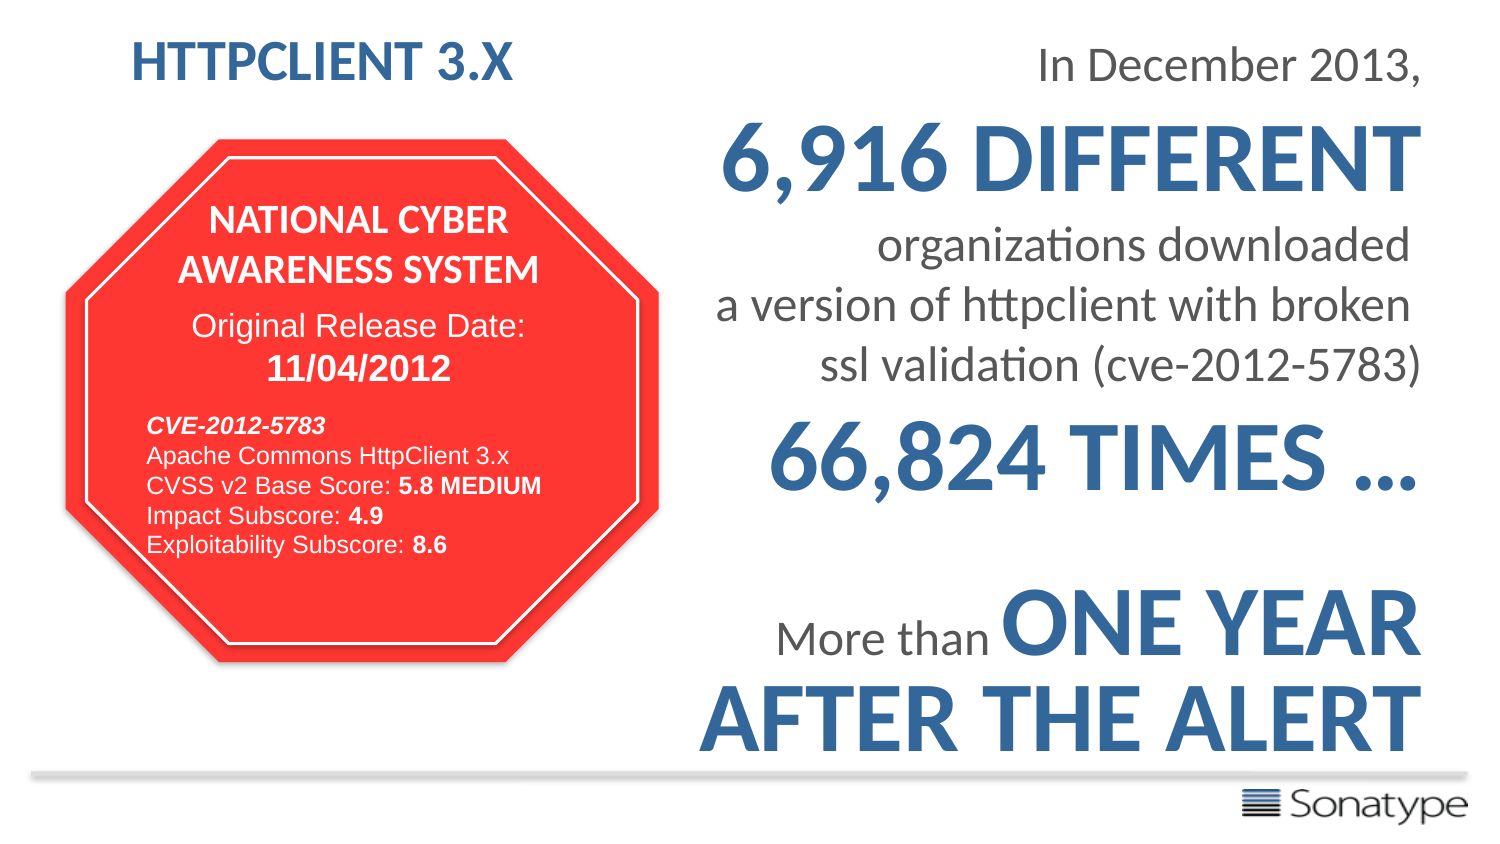

HTTPClient 3.x
In December 2013,
6,916 different
organizations downloaded
a version of httpclient with broken
ssl validation (cve-2012-5783)
66,824 Times …
More than one year after the alert

National Cyber Awareness System
Original Release Date: 11/04/2012

CVE-2012-5783
Apache Commons HttpClient 3.x
CVSS v2 Base Score: 5.8 MEDIUM
Impact Subscore: 4.9
Exploitability Subscore: 8.6